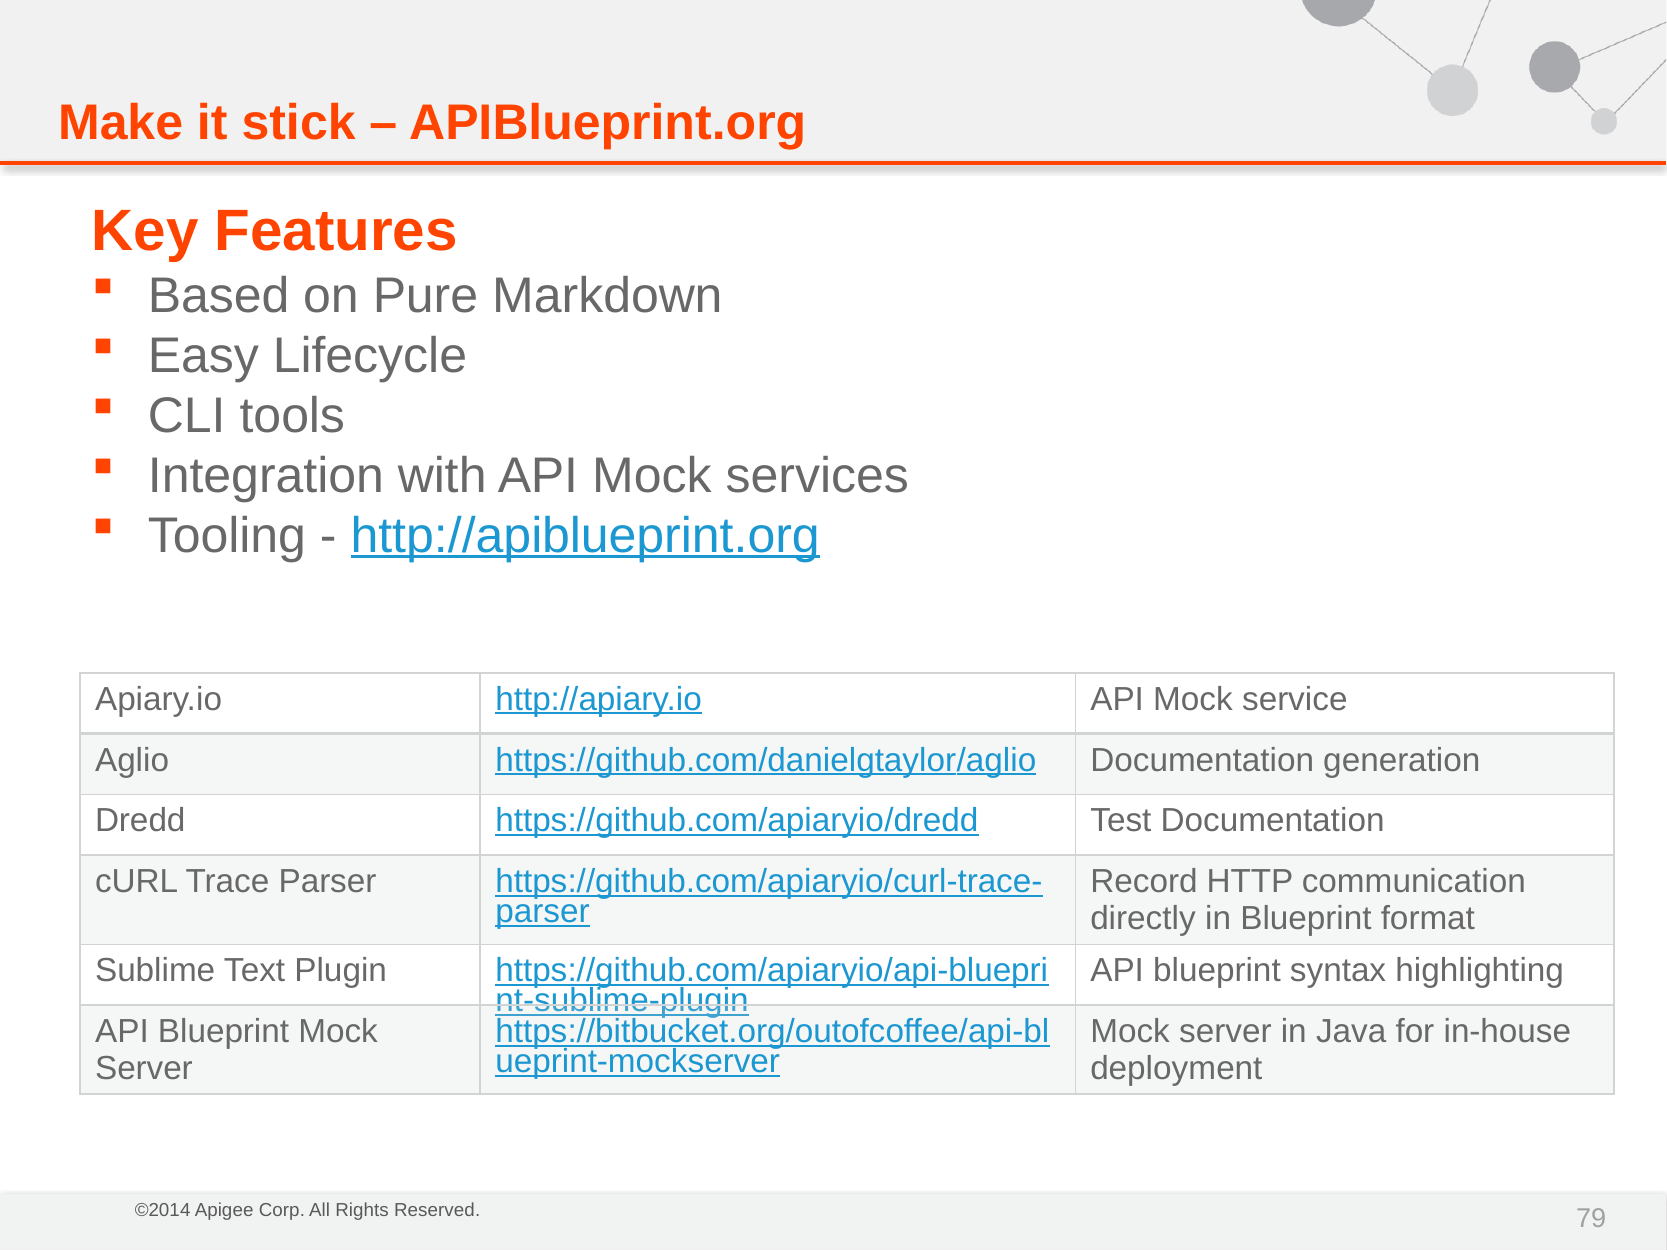

Make it stick – APIBlueprint.org
Key Features
Based on Pure Markdown
Easy Lifecycle
CLI tools
Integration with API Mock services
Tooling - http://apiblueprint.org
| Apiary.io | http://apiary.io | API Mock service |
| --- | --- | --- |
| Aglio | https://github.com/danielgtaylor/aglio | Documentation generation |
| Dredd | https://github.com/apiaryio/dredd | Test Documentation |
| cURL Trace Parser | https://github.com/apiaryio/curl-trace-parser | Record HTTP communication directly in Blueprint format |
| Sublime Text Plugin | https://github.com/apiaryio/api-blueprint-sublime-plugin | API blueprint syntax highlighting |
| API Blueprint Mock Server | https://bitbucket.org/outofcoffee/api-blueprint-mockserver | Mock server in Java for in-house deployment |
79